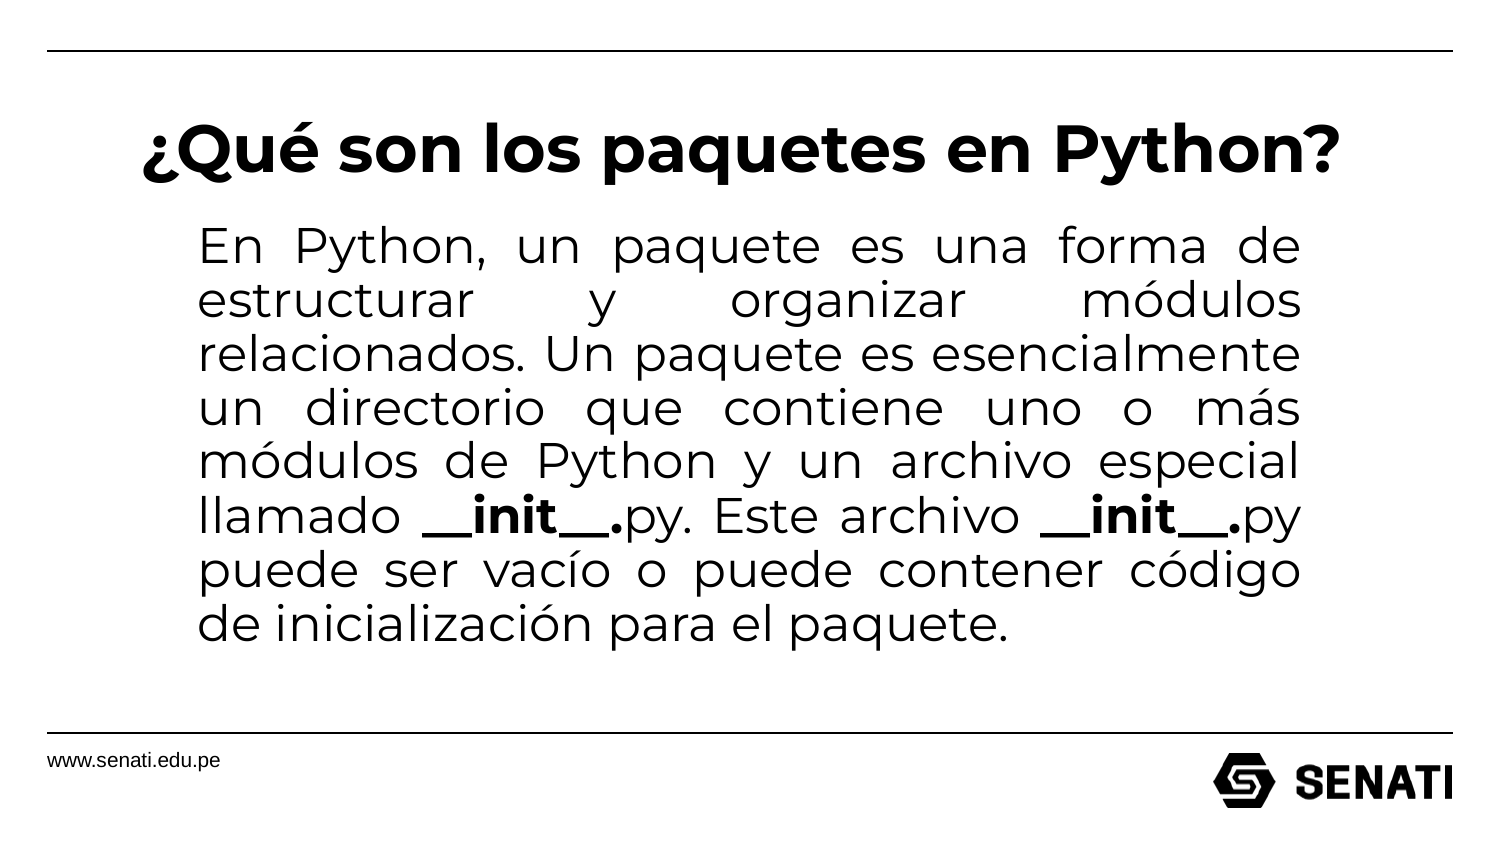

# ¿Qué son los paquetes en Python?
En Python, un paquete es una forma de estructurar y organizar módulos relacionados. Un paquete es esencialmente un directorio que contiene uno o más módulos de Python y un archivo especial llamado __init__.py. Este archivo __init__.py puede ser vacío o puede contener código de inicialización para el paquete.